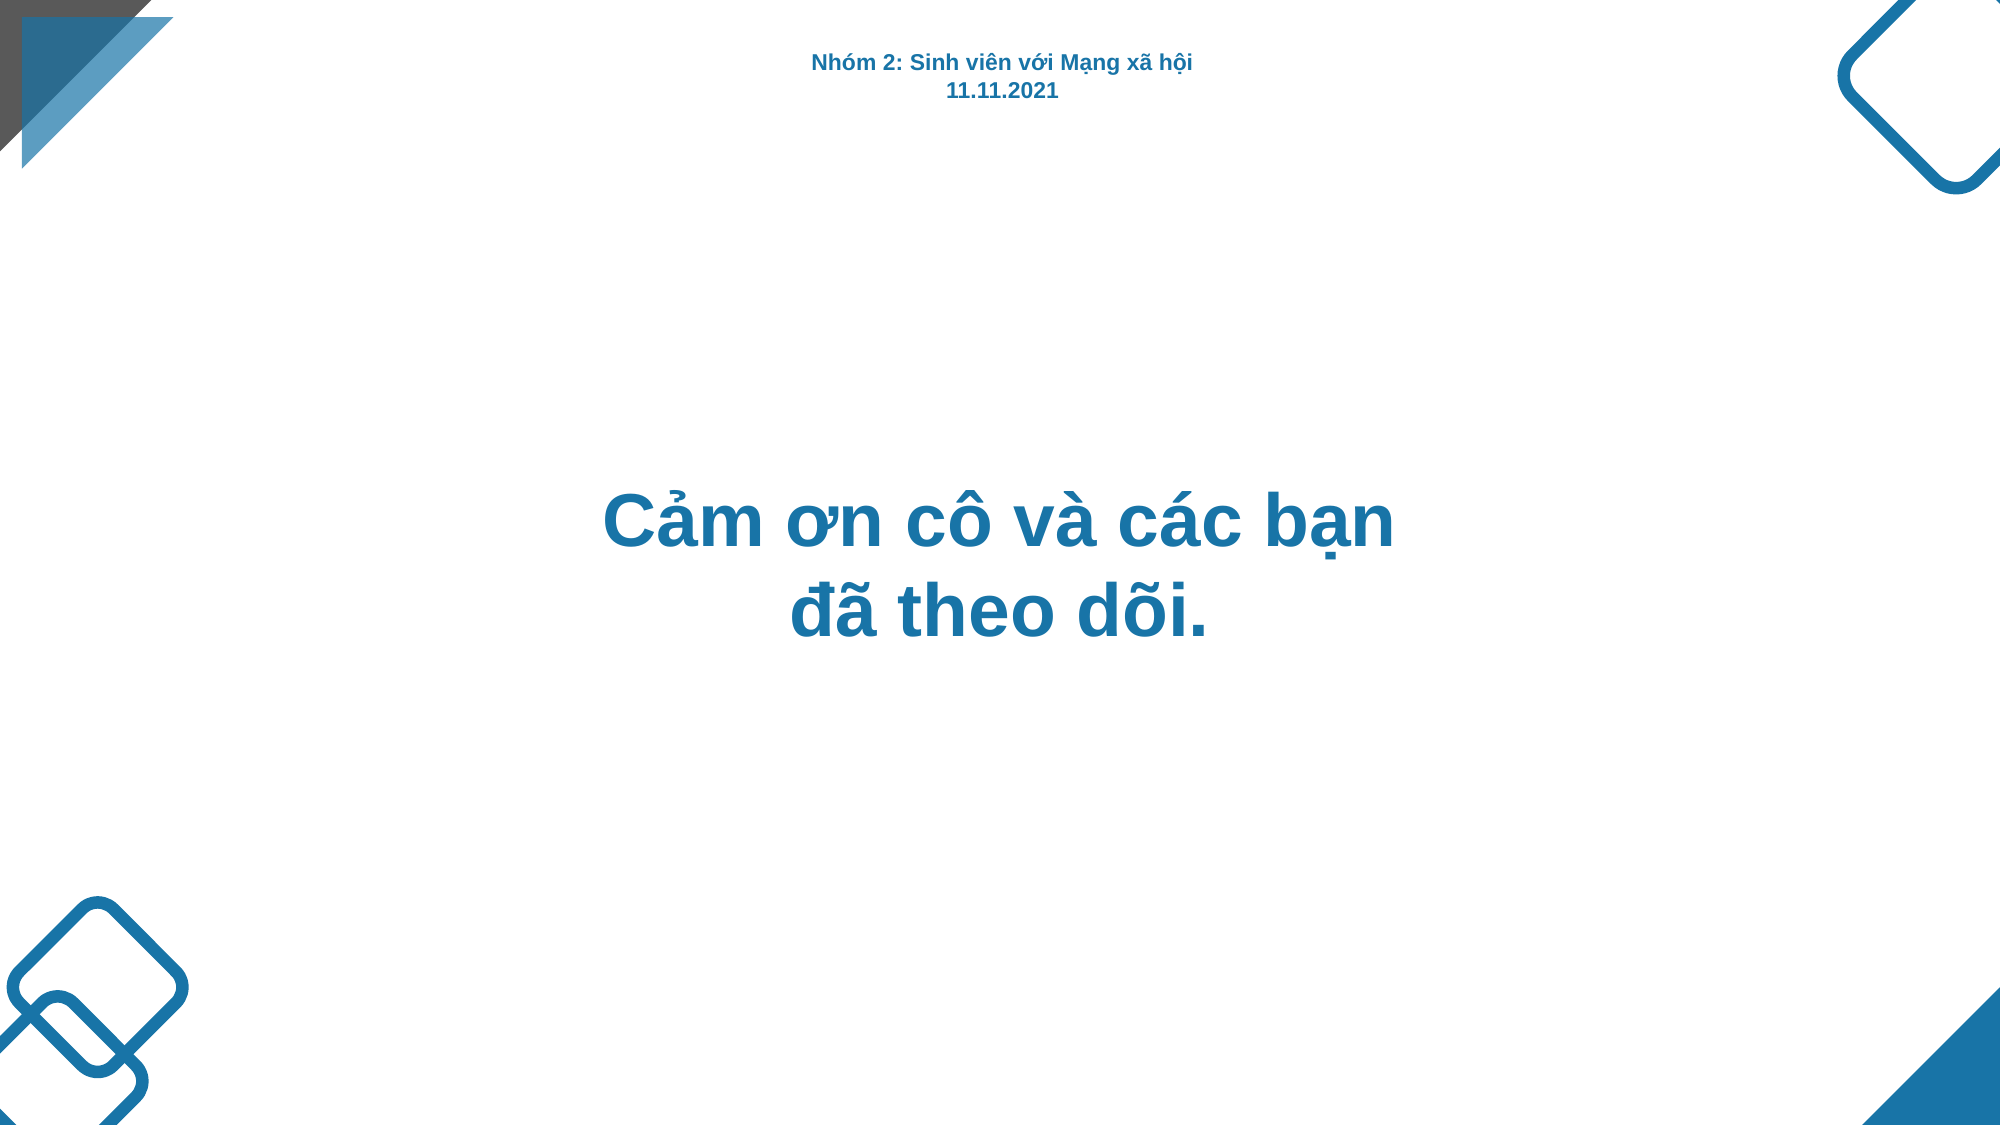

Nhóm 2: Sinh viên với Mạng xã hội
11.11.2021
Cảm ơn cô và các bạn
đã theo dõi.